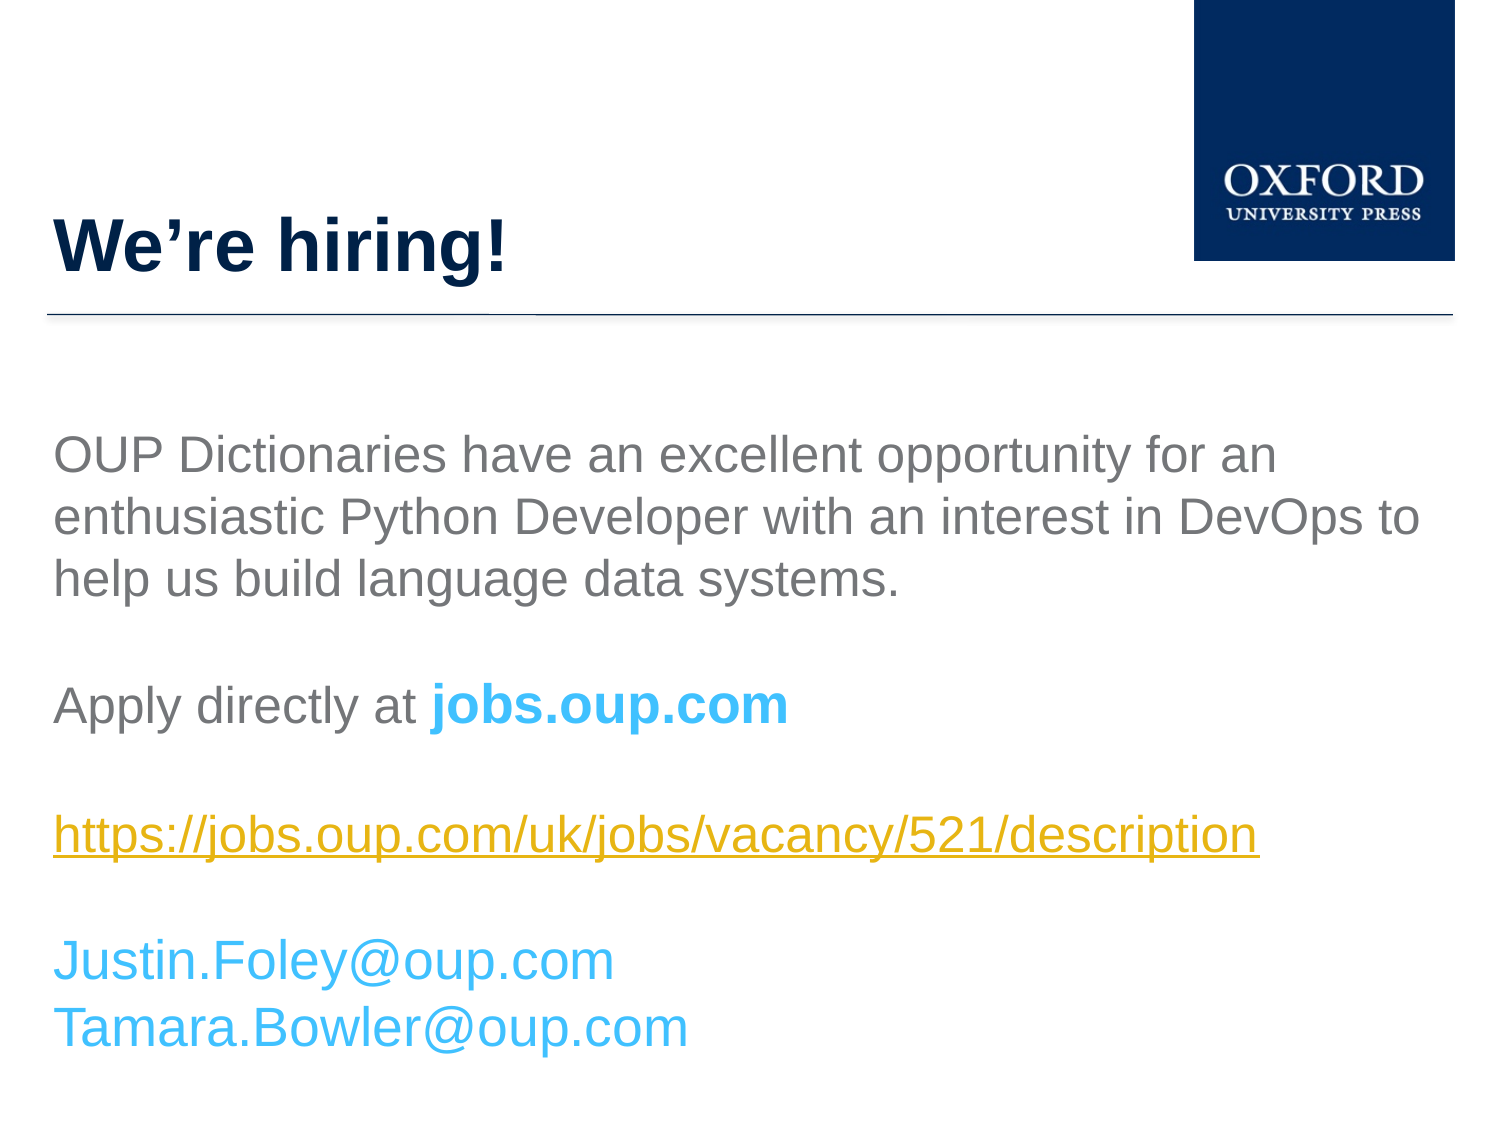

# We’re hiring!
OUP Dictionaries have an excellent opportunity for an enthusiastic Python Developer with an interest in DevOps to help us build language data systems.

Apply directly at jobs.oup.com

https://jobs.oup.com/uk/jobs/vacancy/521/description

Justin.Foley@oup.com
Tamara.Bowler@oup.com